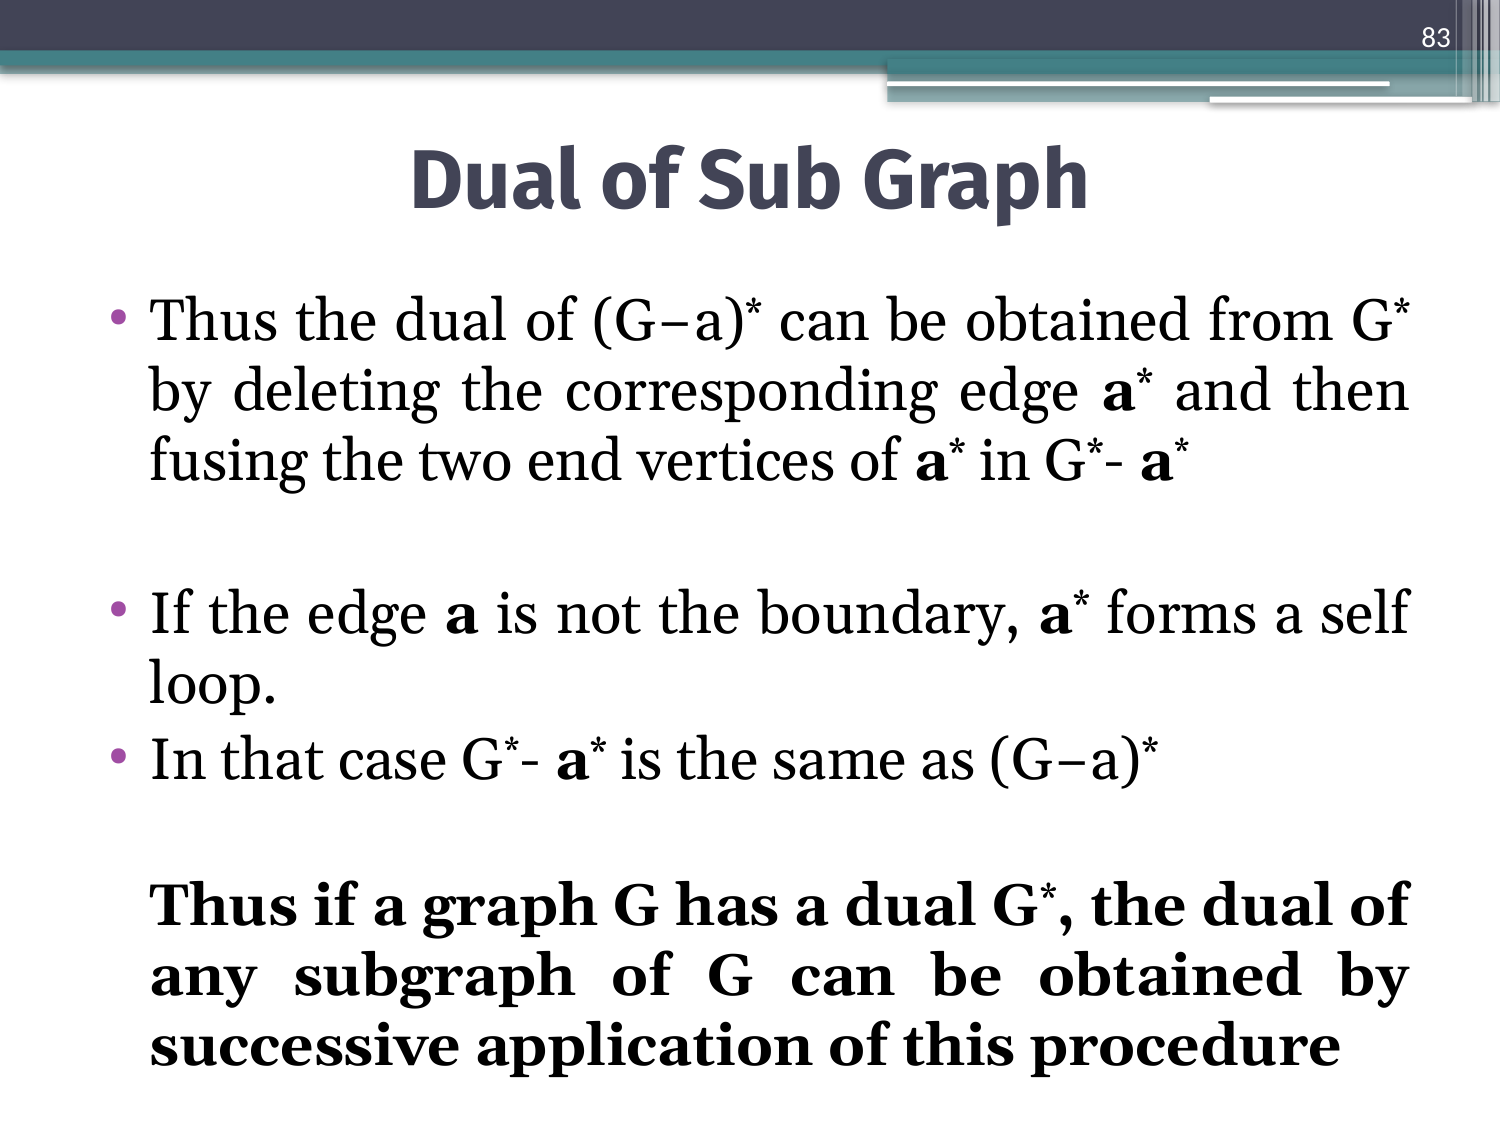

83
# Dual of Sub Graph
Thus the dual of (G−a)* can be obtained from G* by deleting the corresponding edge a* and then fusing the two end vertices of a* in G*- a*

If the edge a is not the boundary, a* forms a self loop.
In that case G*- a* is the same as (G−a)*
Thus if a graph G has a dual G*, the dual of any subgraph of G can be obtained by successive application of this procedure